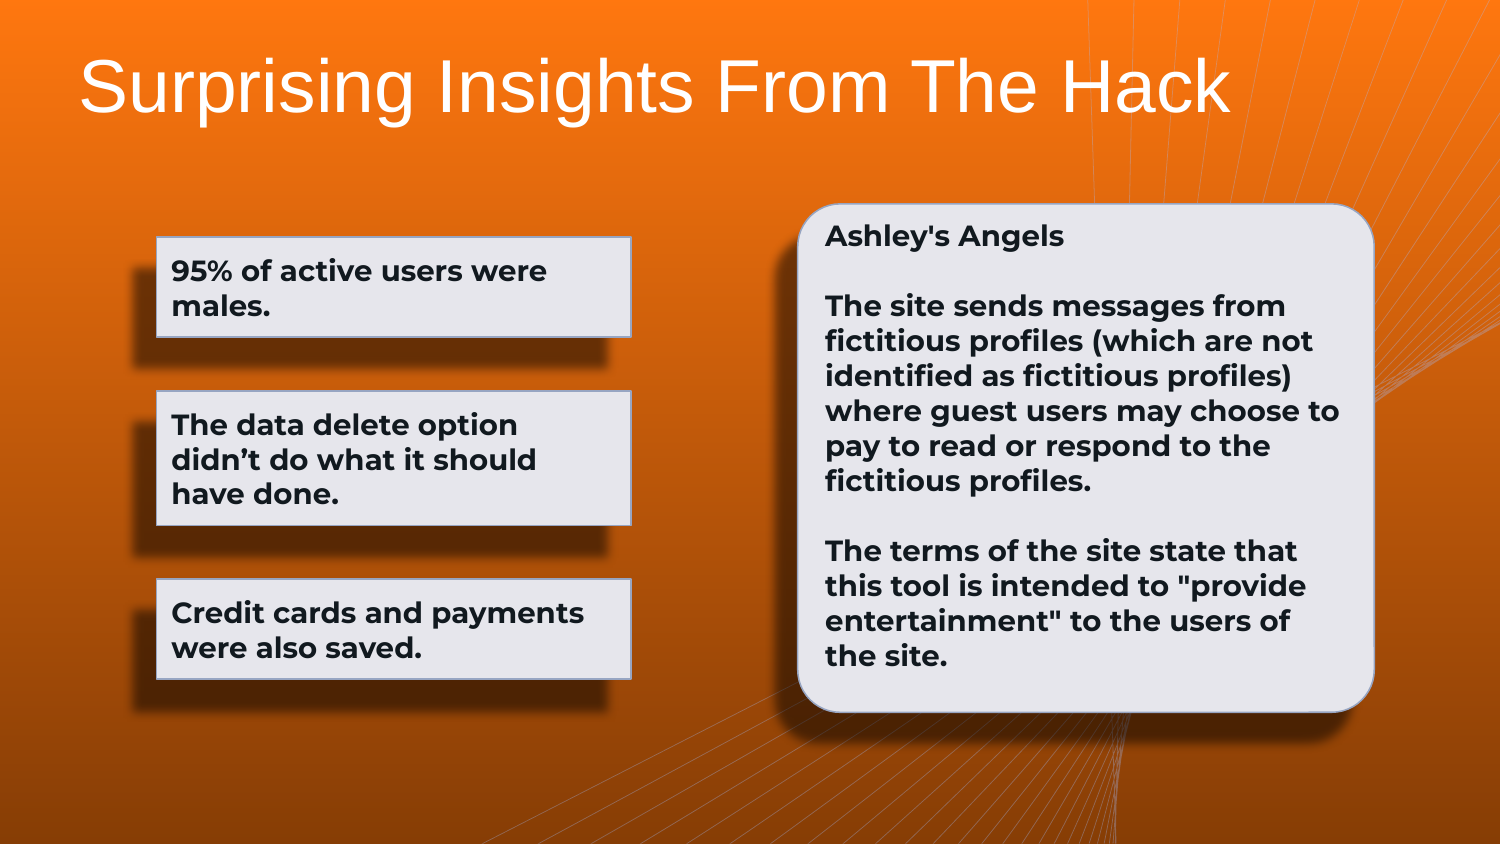

# Surprising Insights From The Hack

Ashley's Angels
The site sends messages from fictitious profiles (which are not identified as fictitious profiles) where guest users may choose to pay to read or respond to the fictitious profiles.

The terms of the site state that this tool is intended to "provide entertainment" to the users of the site.

95% of active users were males.
The data delete option didn’t do what it should have done.
Credit cards and payments were also saved.